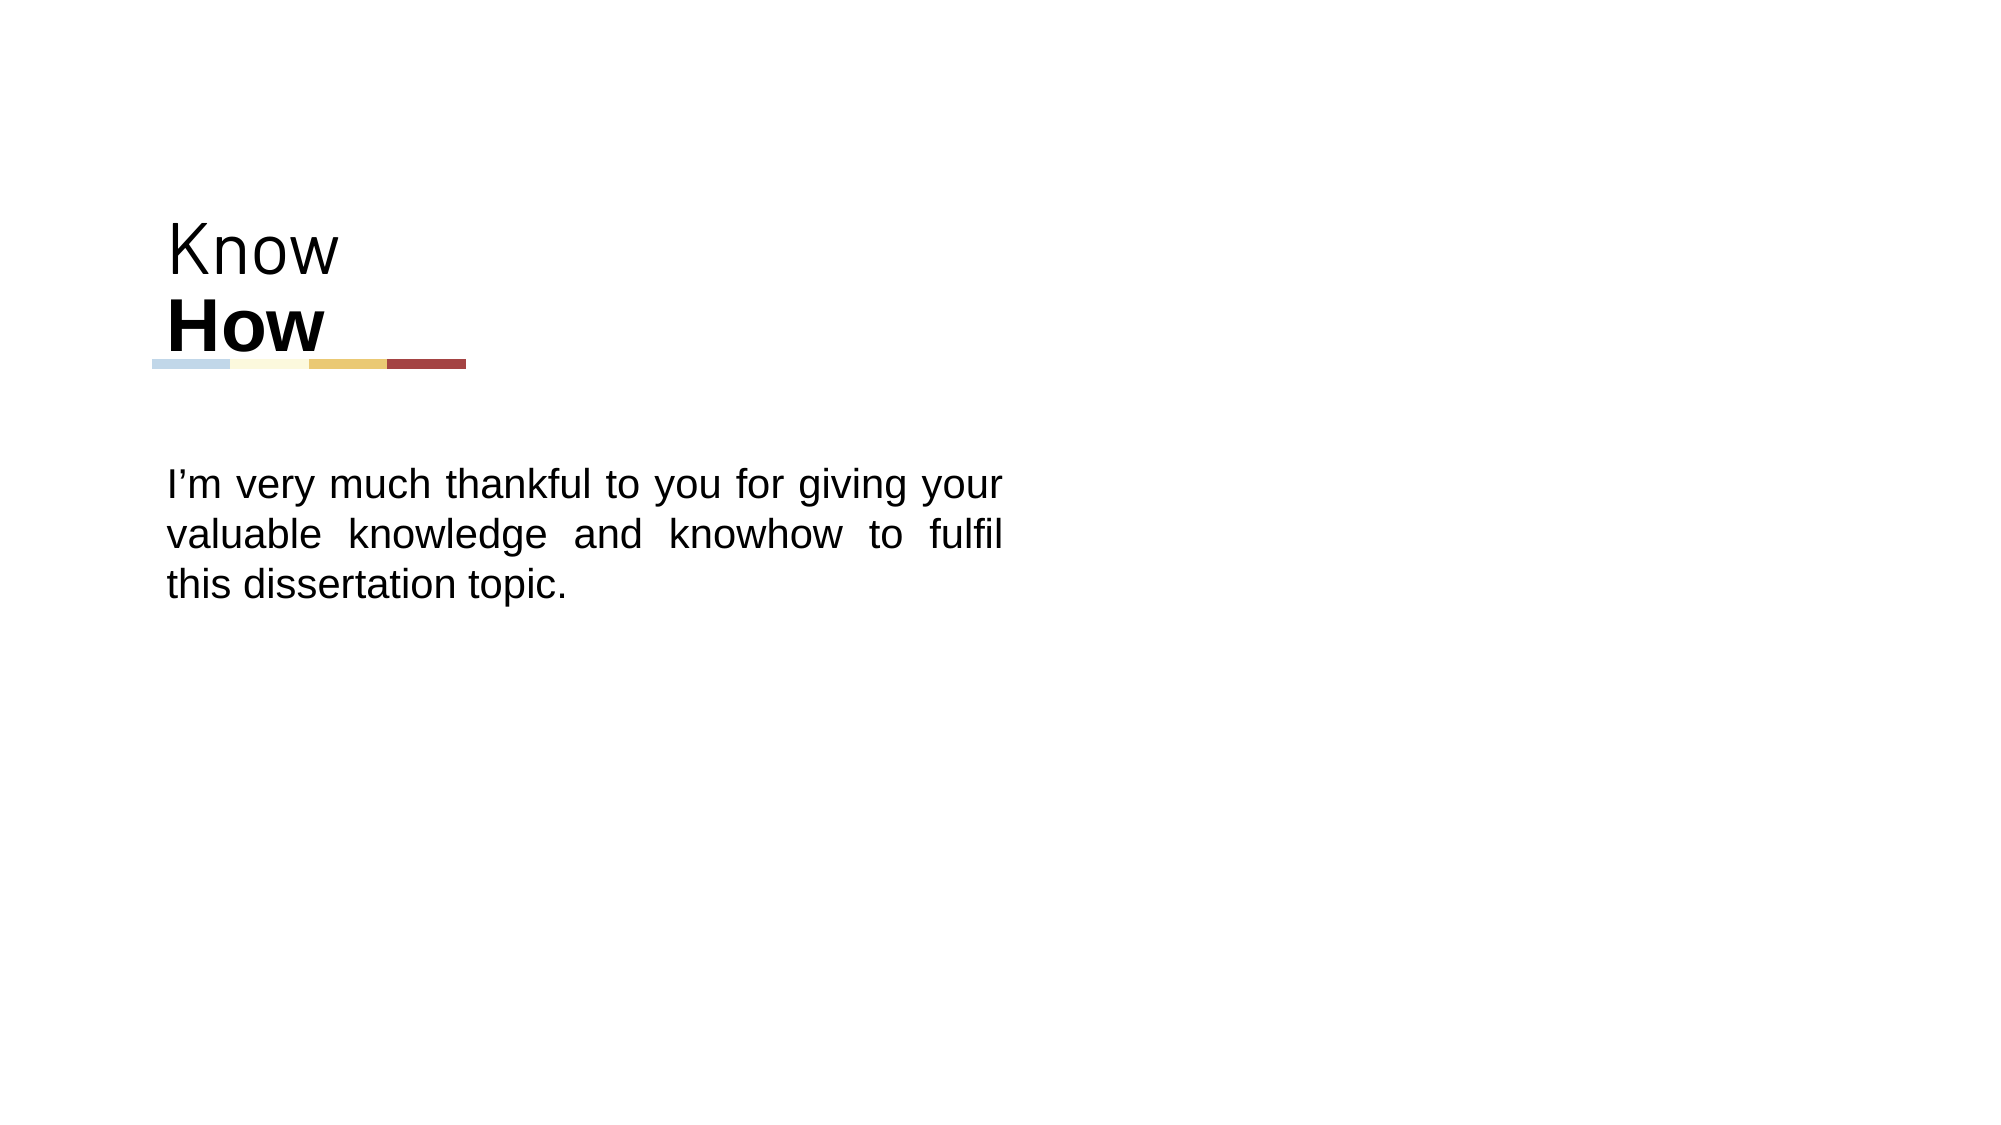

Know
How
I’m very much thankful to you for giving your valuable knowledge and knowhow to fulfil this dissertation topic.